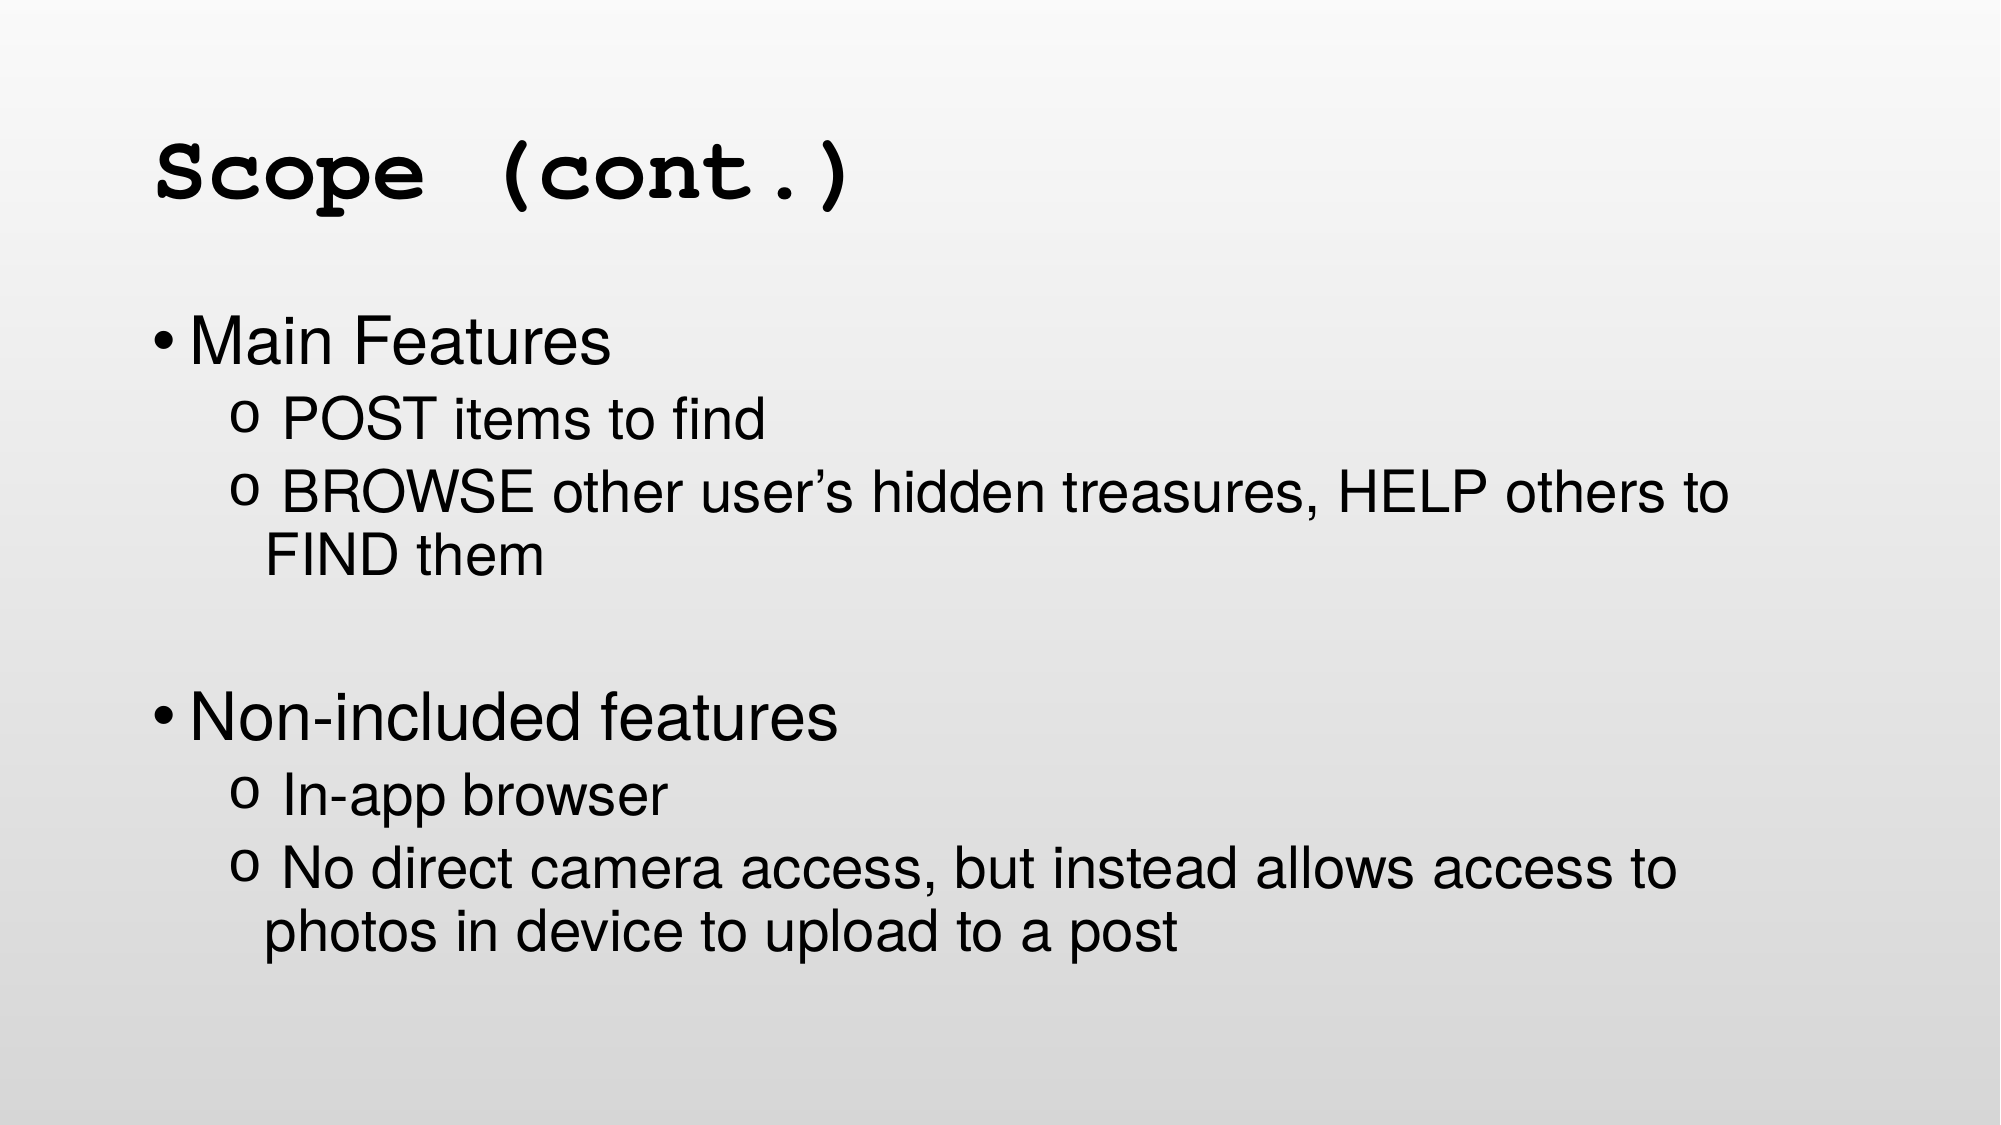

# Scope (cont.)
Main Features
 POST items to find
 BROWSE other user’s hidden treasures, HELP others to FIND them

Non-included features
 In-app browser
 No direct camera access, but instead allows access to photos in device to upload to a post